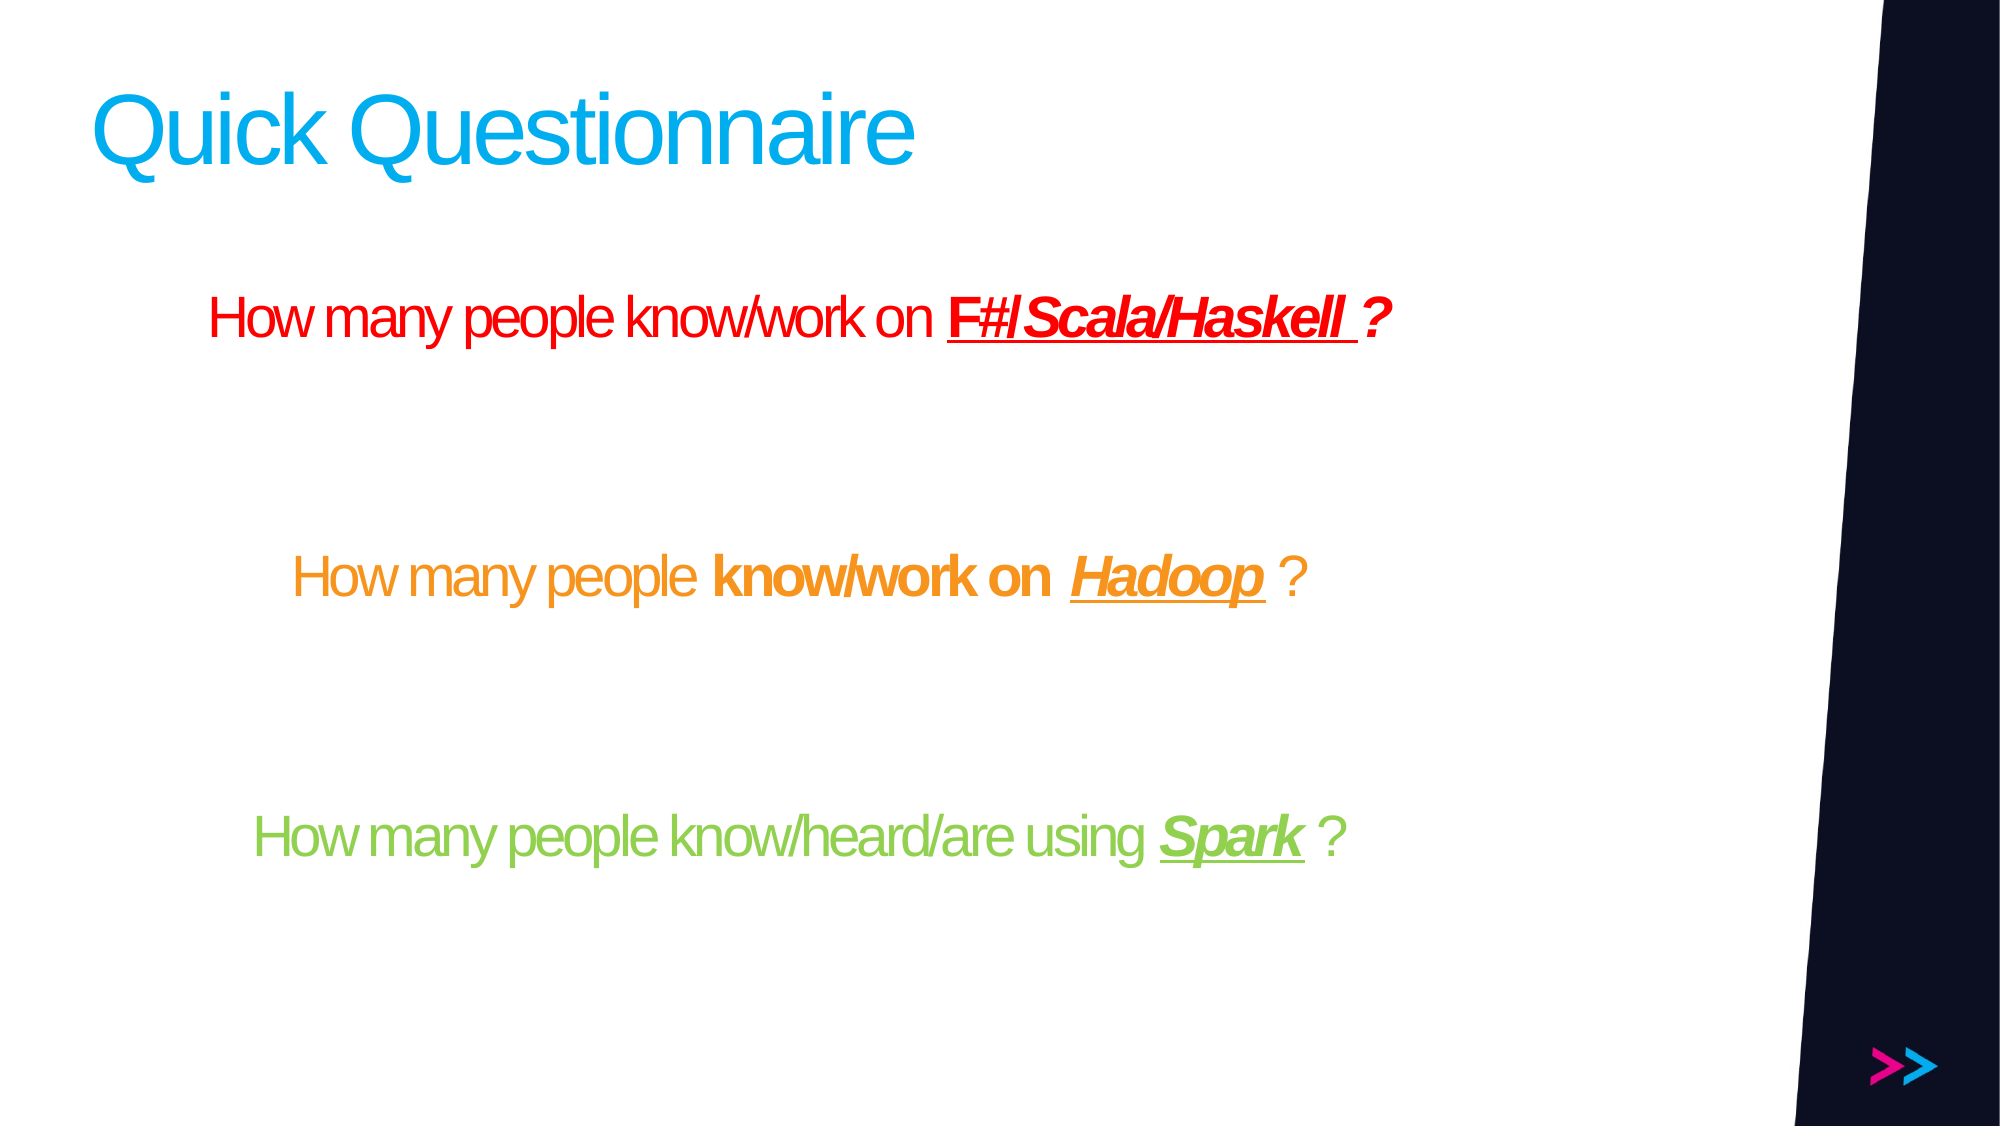

# Quick Questionnaire
How many people know/work on F#/Scala/Haskell ?

How many people know/work on Hadoop ?

How many people know/heard/are using Spark ?